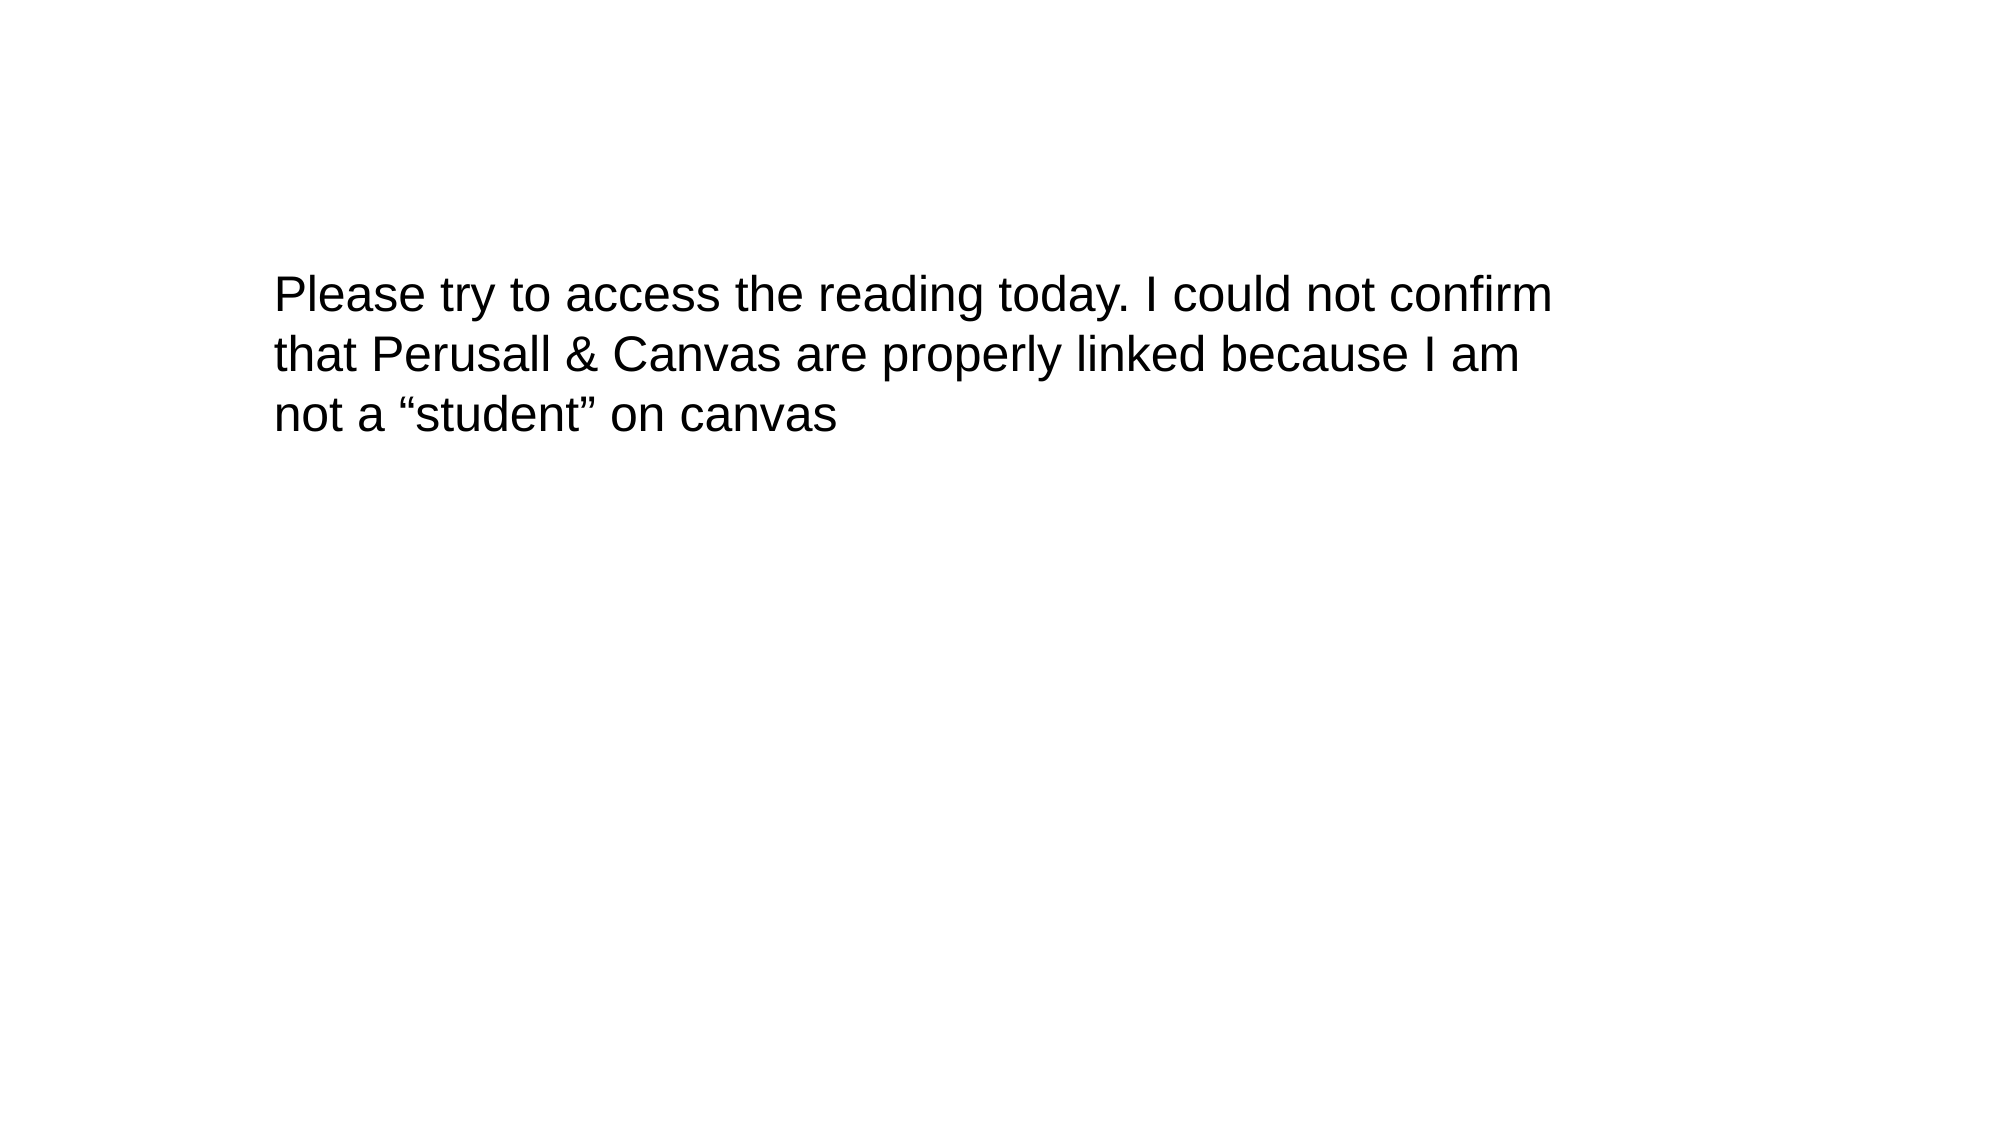

Please try to access the reading today. I could not confirm that Perusall & Canvas are properly linked because I am not a “student” on canvas